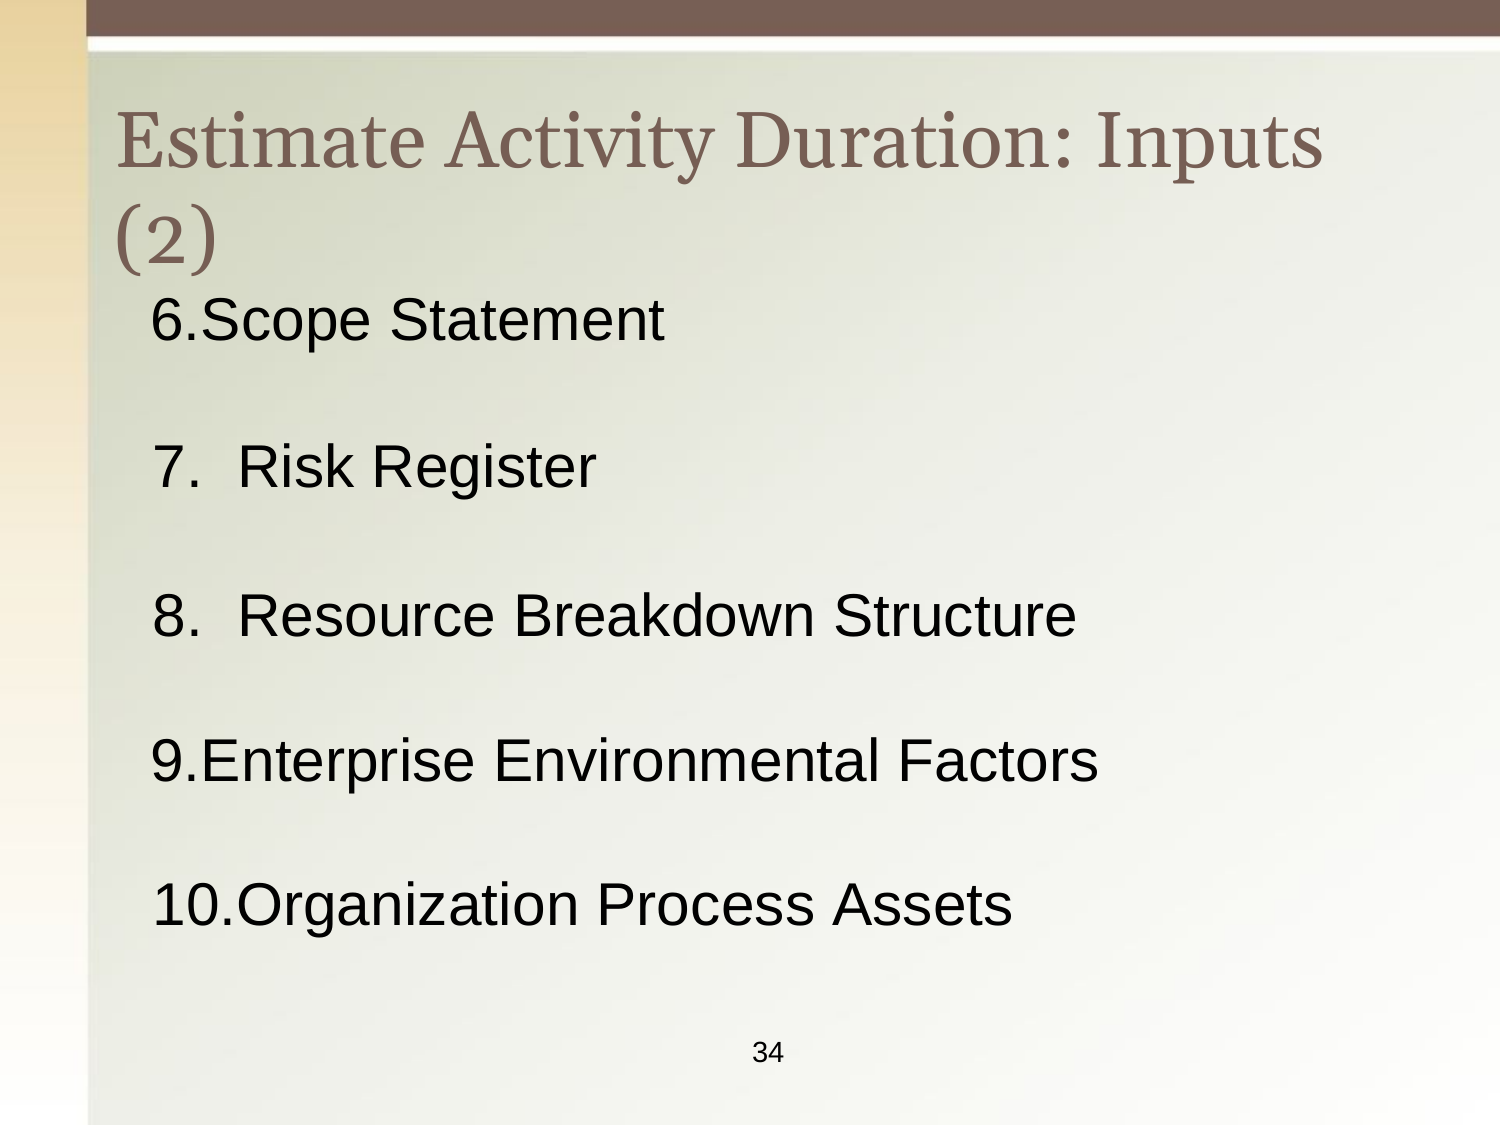

# Estimate Activity Duration: Inputs (2)
Scope Statement

Risk Register

Resource Breakdown Structure
Enterprise Environmental Factors 10.Organization Process Assets
34